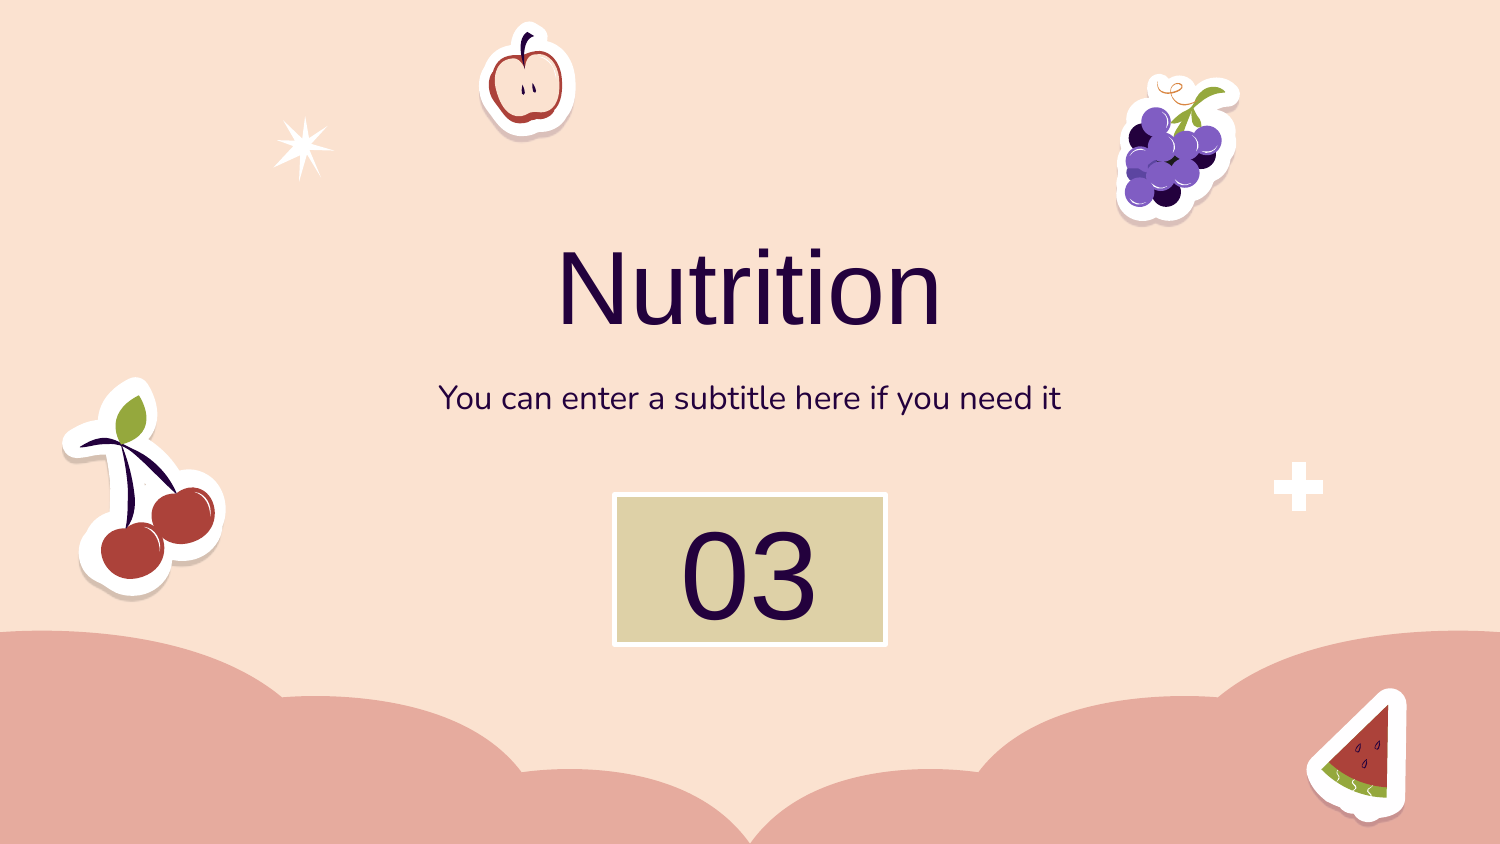

# Nutrition
You can enter a subtitle here if you need it

03